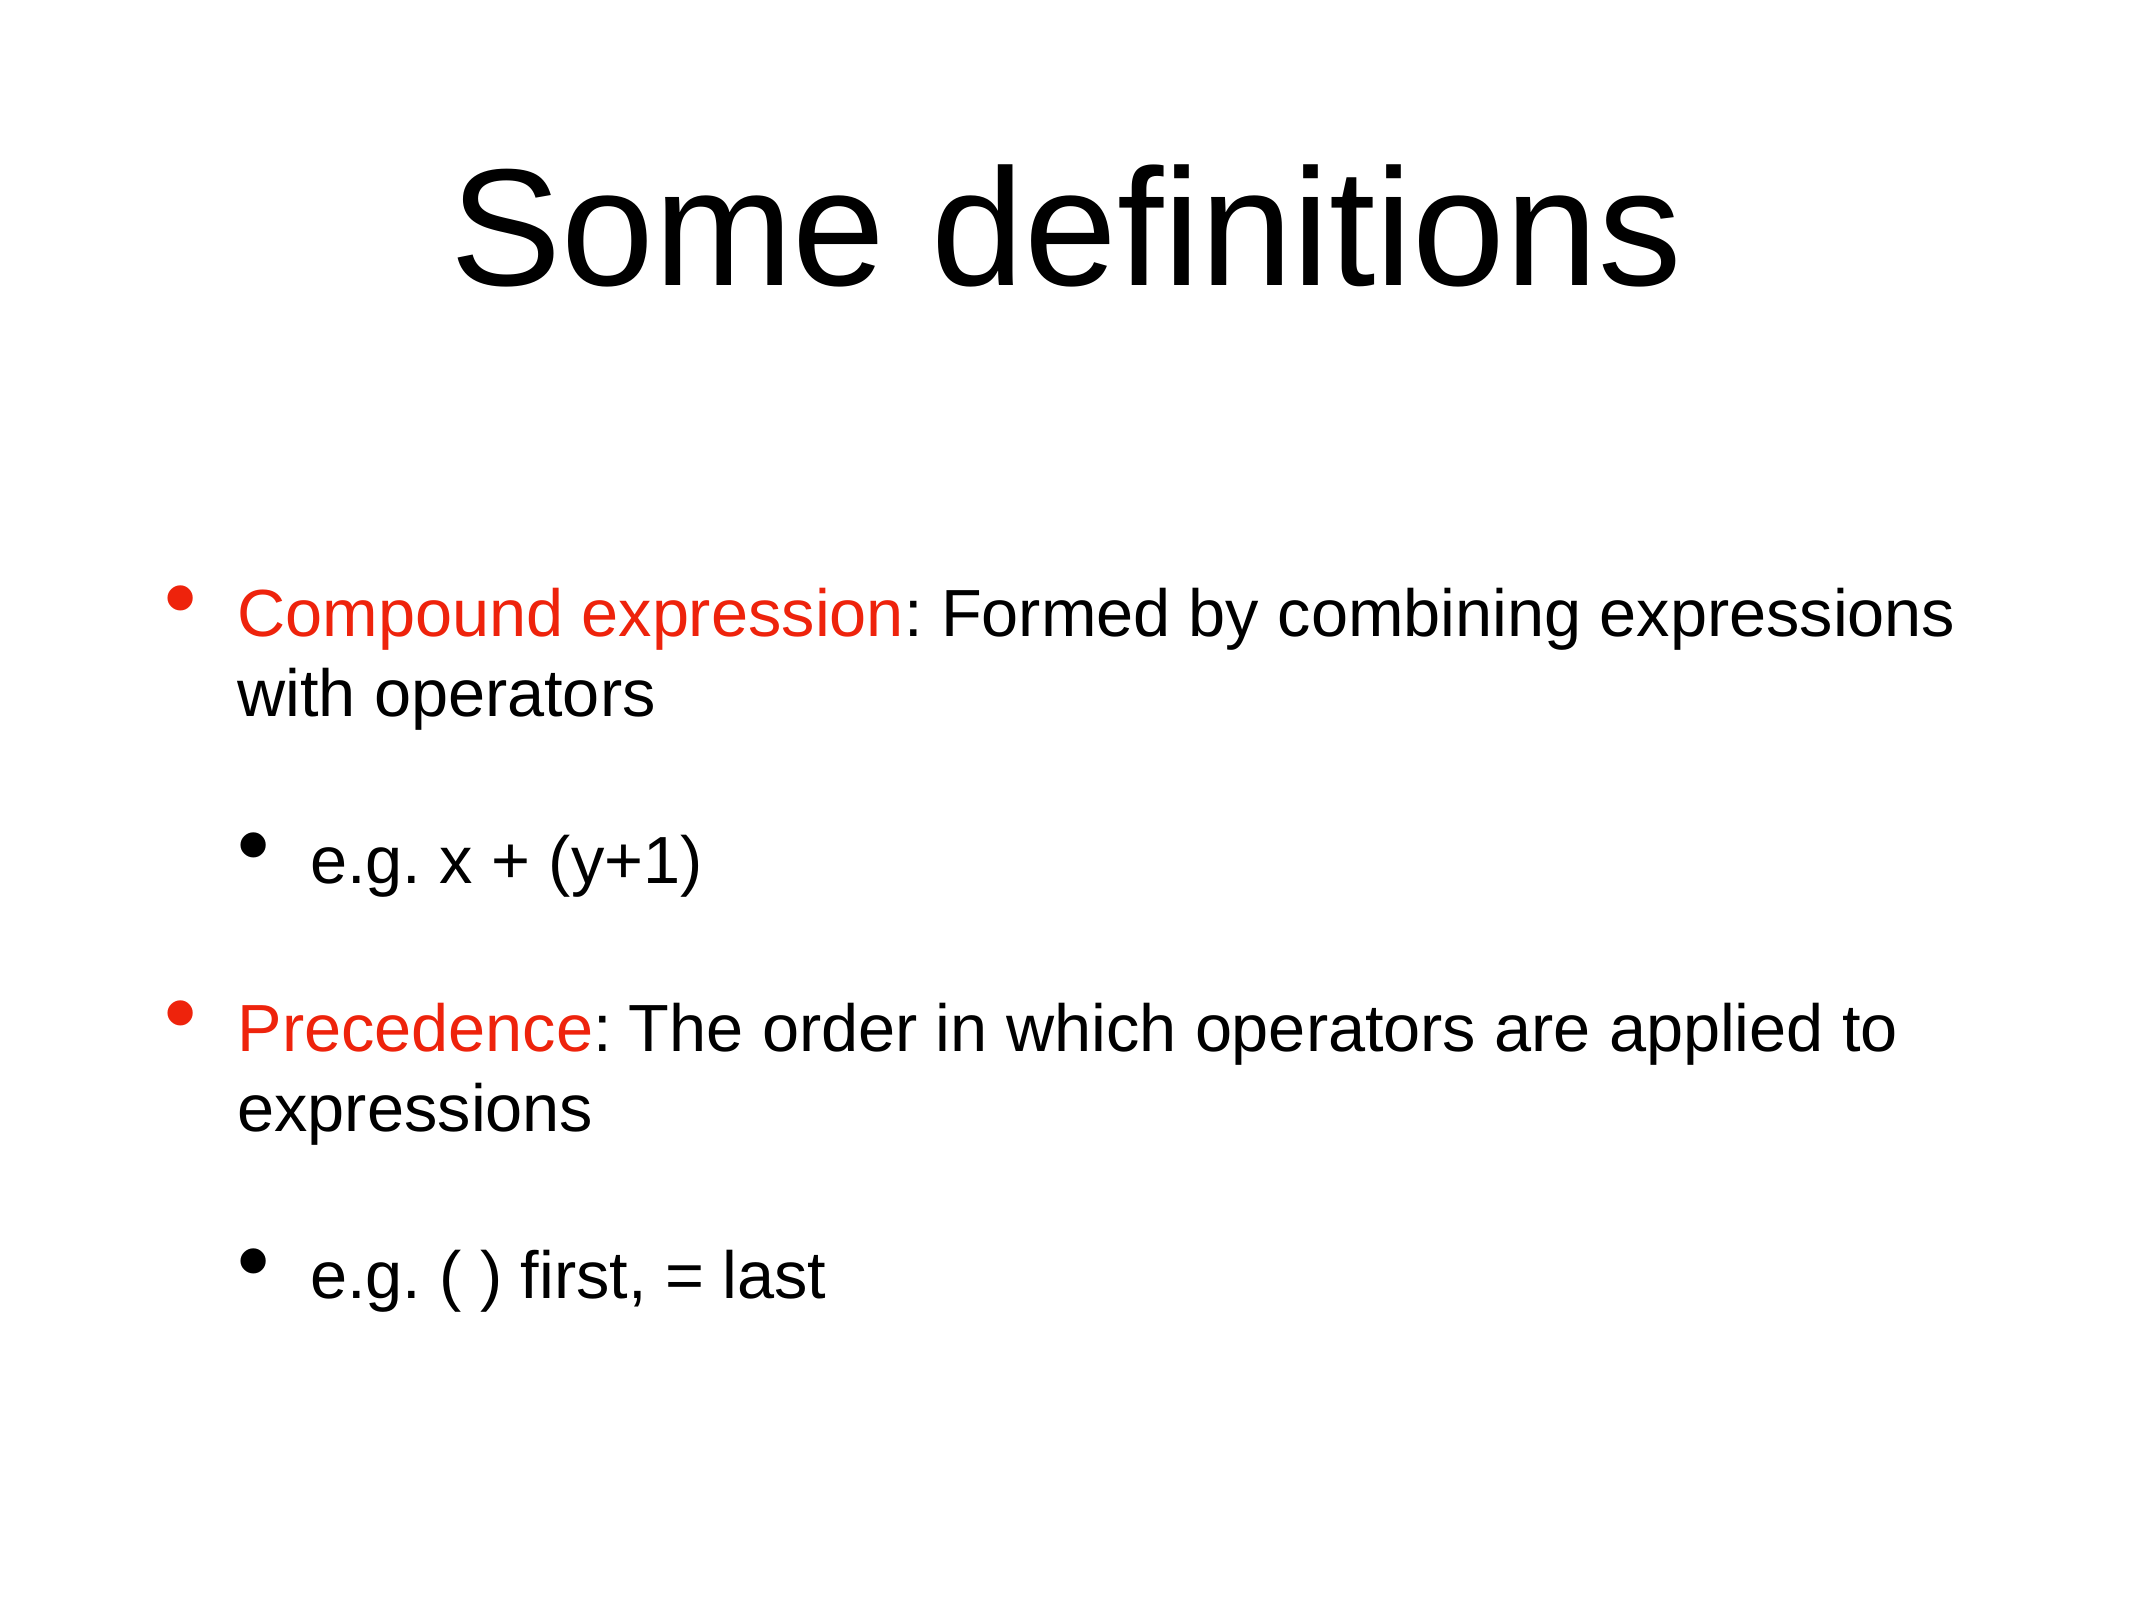

# Some definitions
Compound expression: Formed by combining expressions with operators
e.g. x + (y+1)
Precedence: The order in which operators are applied to expressions
e.g. ( ) first, = last